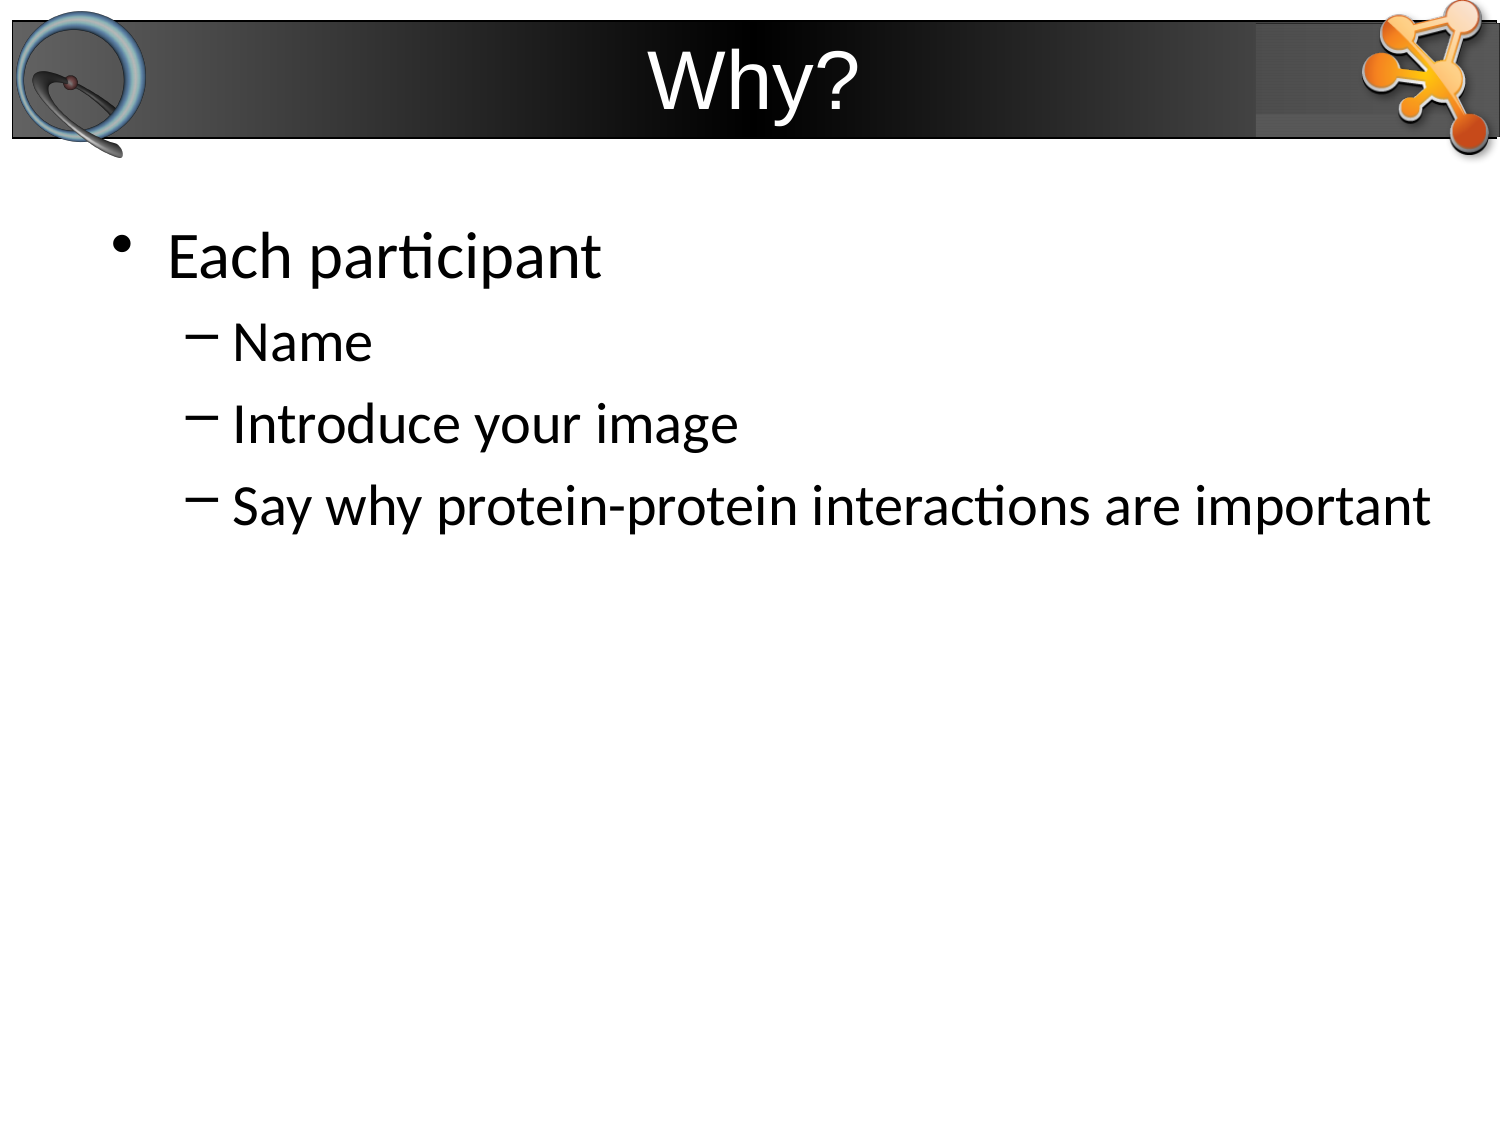

# Why?
Each participant
Name
Introduce your image
Say why protein-protein interactions are important